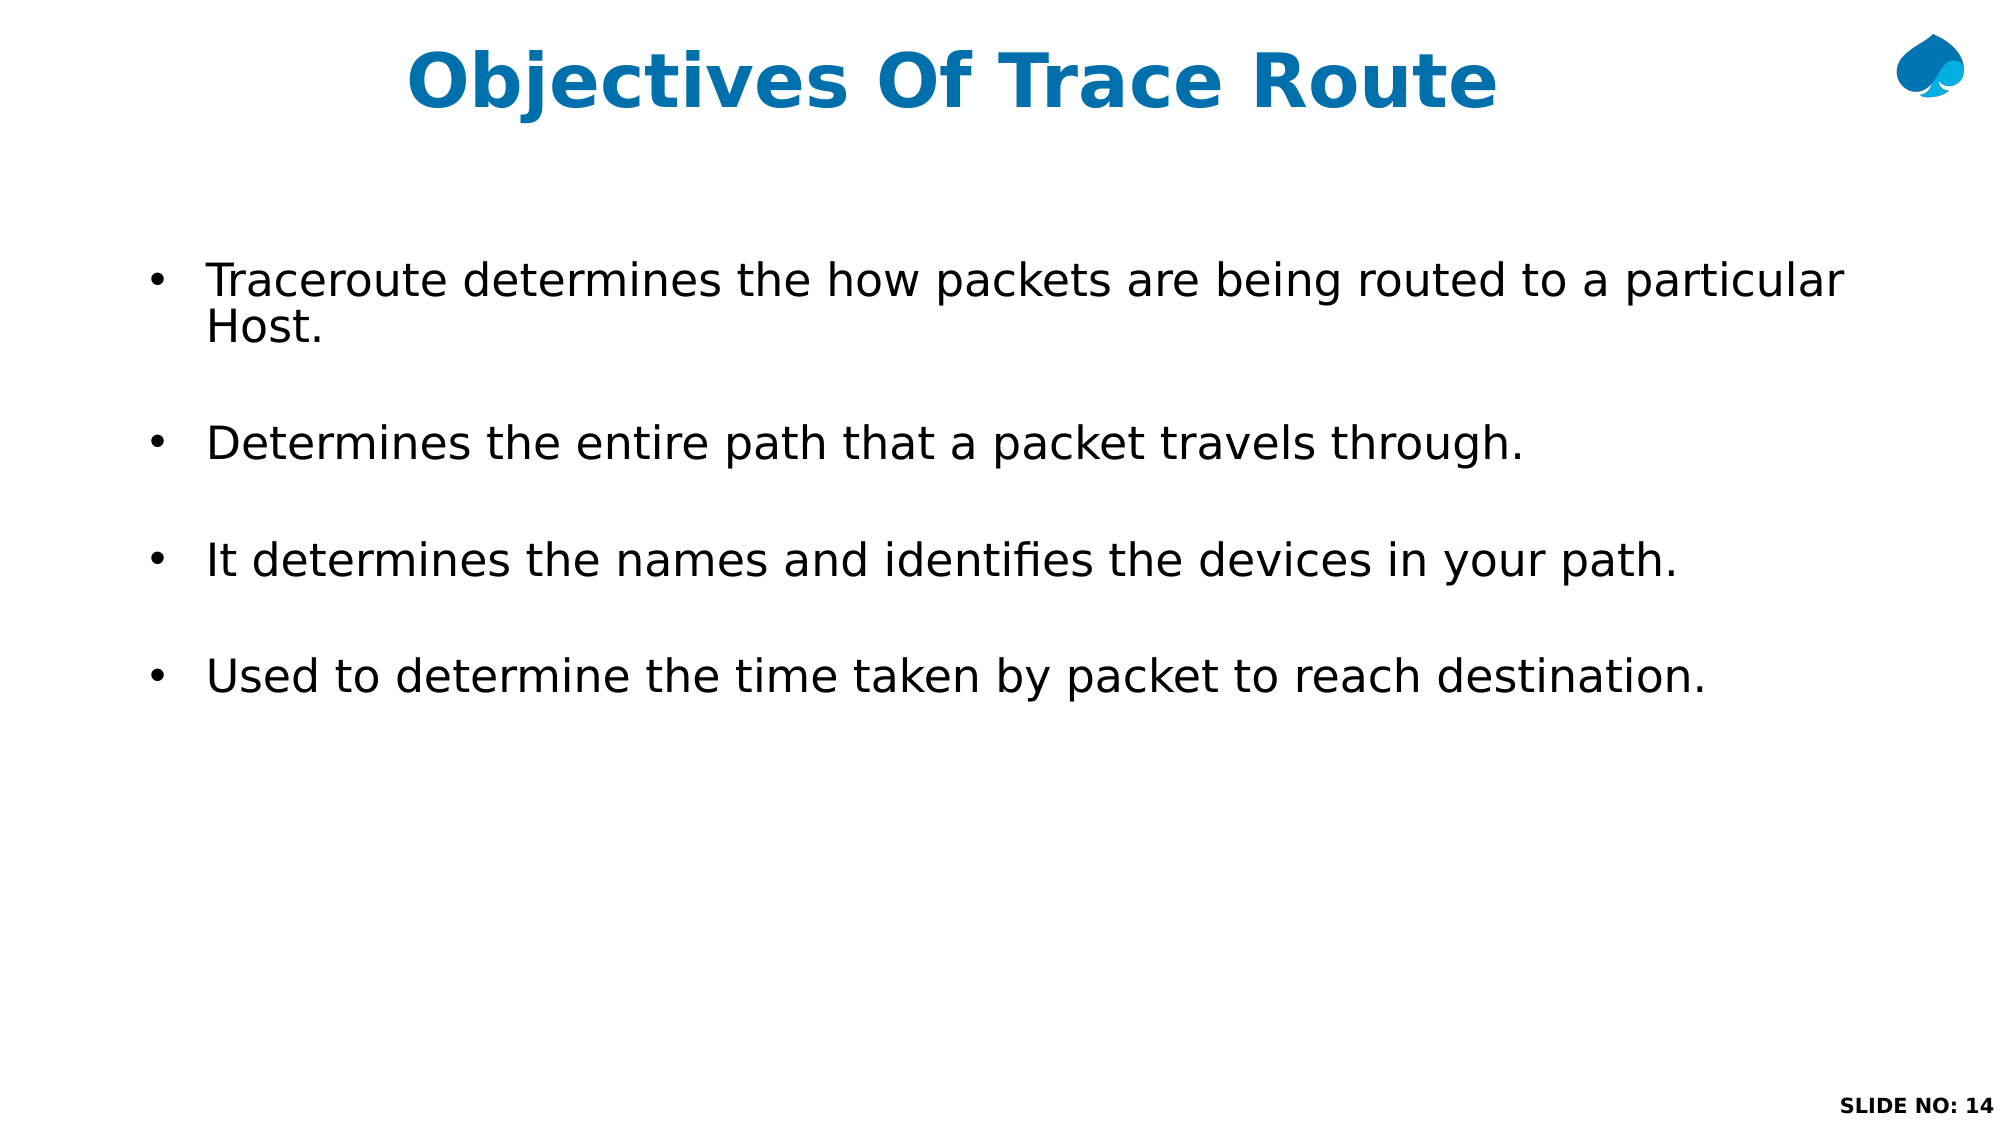

# Objectives Of Trace Route
Traceroute determines the how packets are being routed to a particular Host.

Determines the entire path that a packet travels through.

It determines the names and identifies the devices in your path.

Used to determine the time taken by packet to reach destination.
SLIDE NO: 14